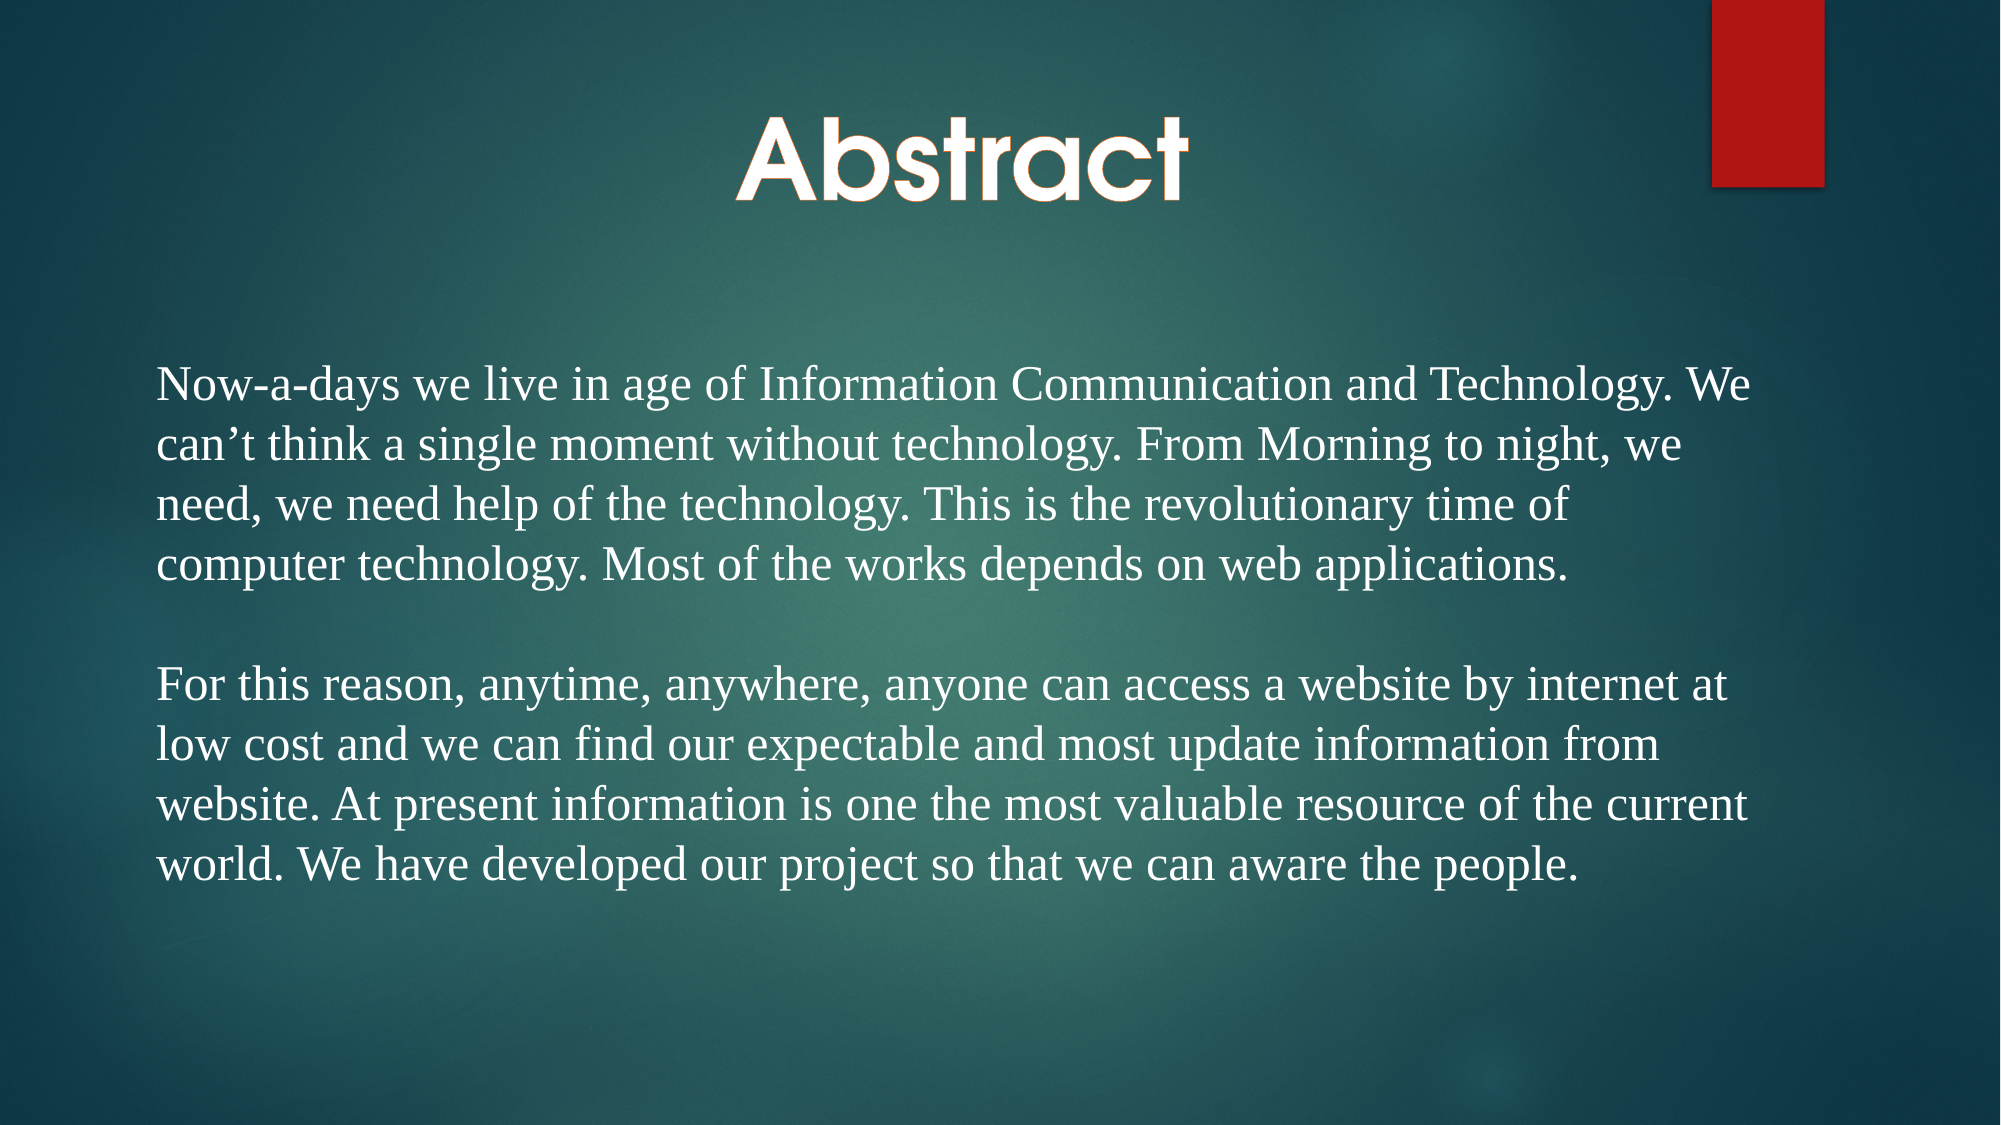

Abstract
Now-a-days we live in age of Information Communication and Technology. We can’t think a single moment without technology. From Morning to night, we need, we need help of the technology. This is the revolutionary time of computer technology. Most of the works depends on web applications.

For this reason, anytime, anywhere, anyone can access a website by internet at low cost and we can find our expectable and most update information from website. At present information is one the most valuable resource of the current world. We have developed our project so that we can aware the people.